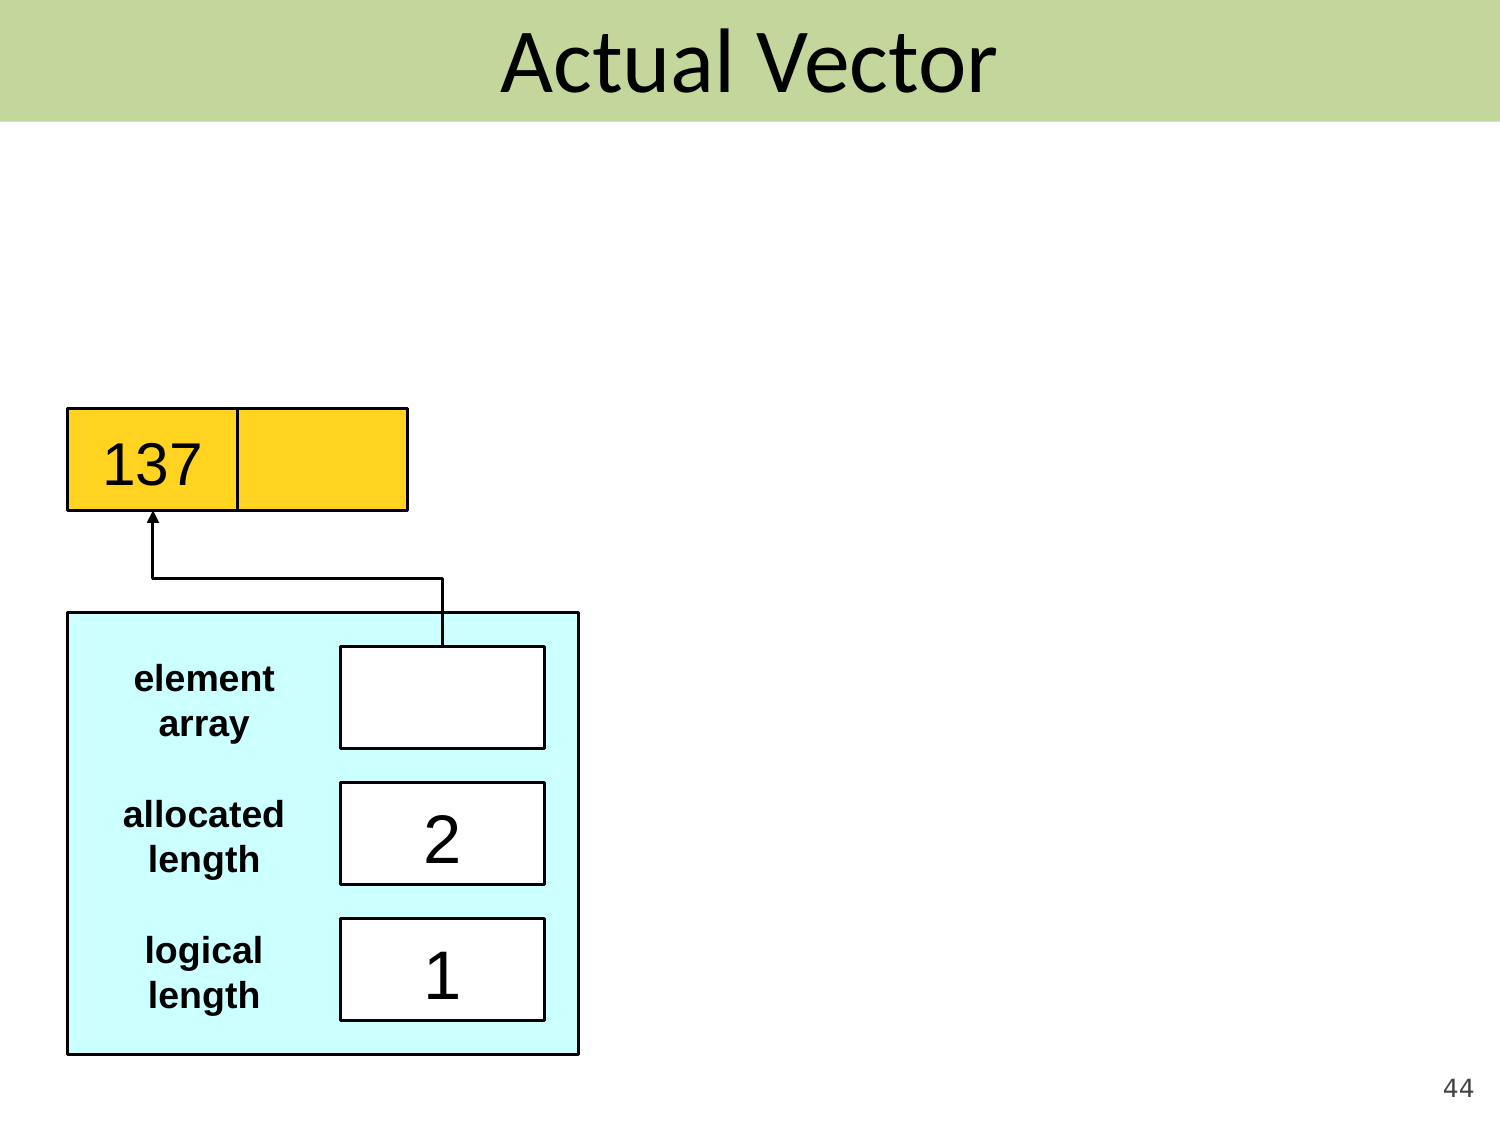

# Actual Vector
137

element
array

allocated
length
2
logical
length
1